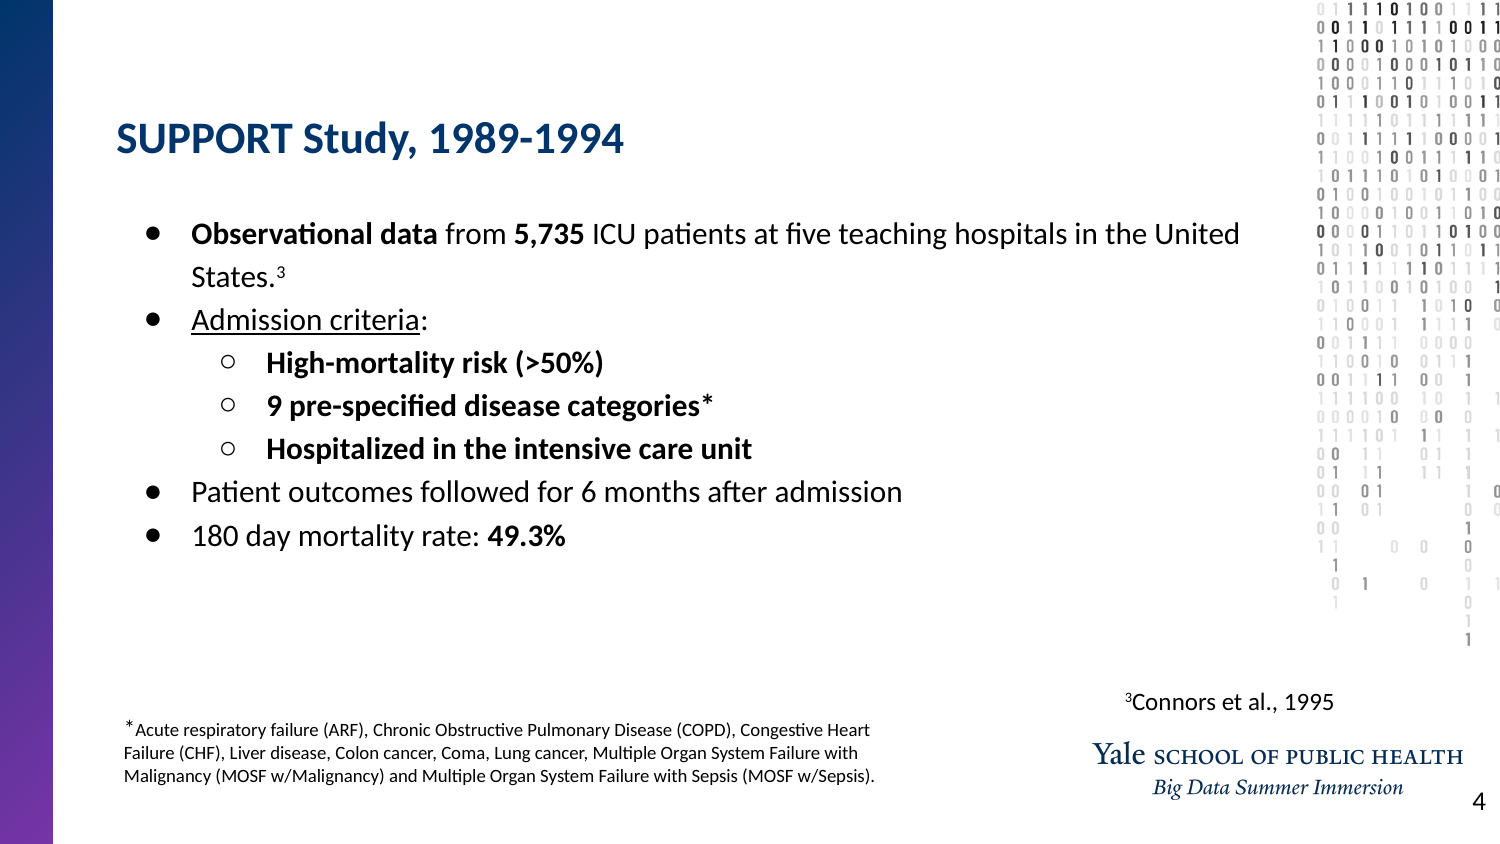

# SUPPORT Study, 1989-1994
Observational data from 5,735 ICU patients at five teaching hospitals in the United States.3
Admission criteria:
High-mortality risk (>50%)
9 pre-specified disease categories*
Hospitalized in the intensive care unit
Patient outcomes followed for 6 months after admission
180 day mortality rate: 49.3%
3Connors et al., 1995
*Acute respiratory failure (ARF), Chronic Obstructive Pulmonary Disease (COPD), Congestive Heart Failure (CHF), Liver disease, Colon cancer, Coma, Lung cancer, Multiple Organ System Failure with Malignancy (MOSF w/Malignancy) and Multiple Organ System Failure with Sepsis (MOSF w/Sepsis).
4